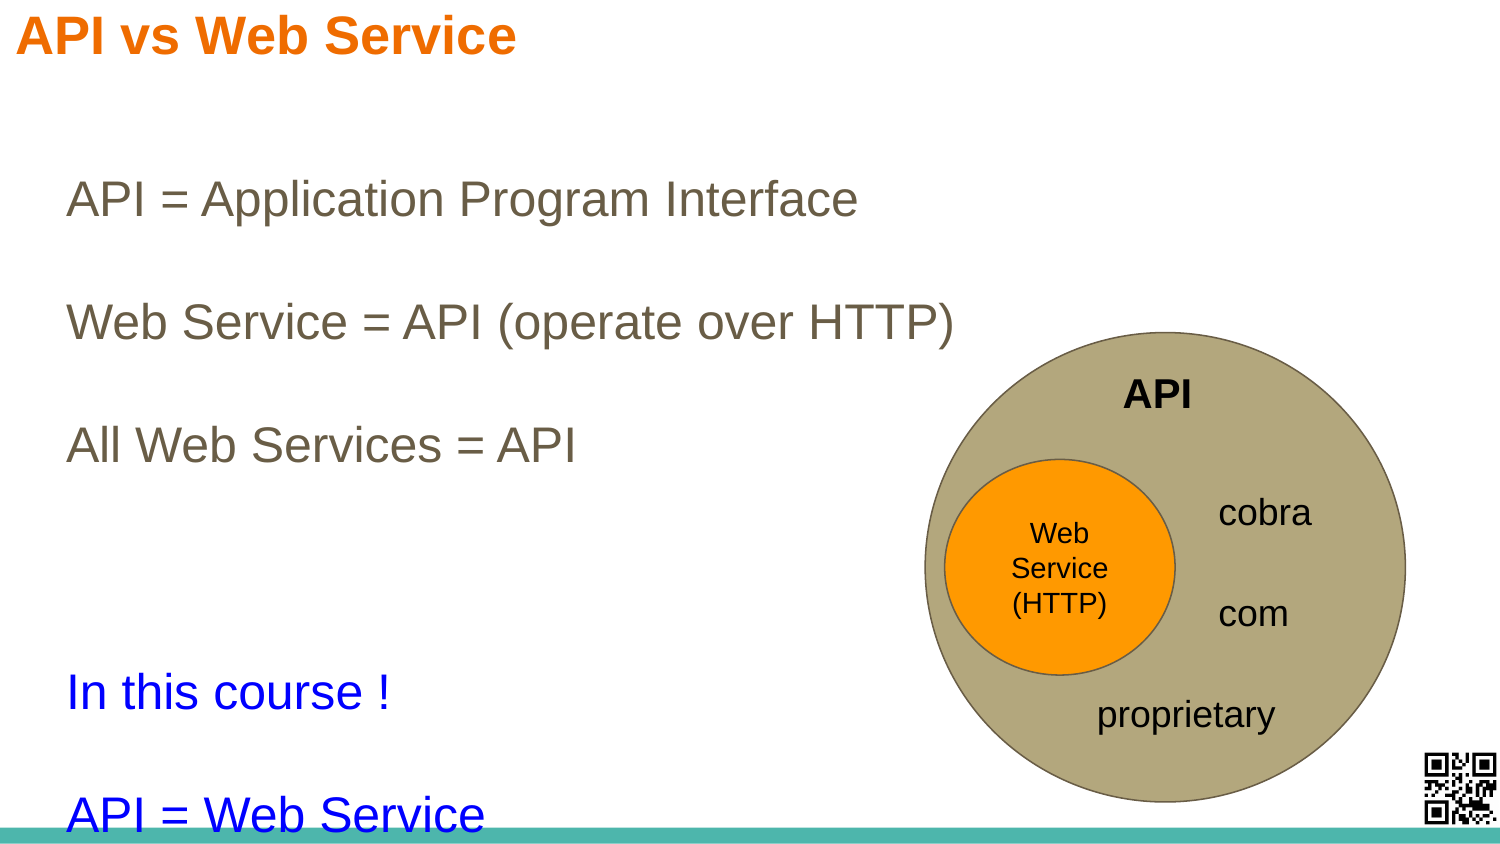

# API vs Web Service
API = Application Program Interface
Web Service = API (operate over HTTP)
All Web Services = API

In this course !
API = Web Service

API
Web Service
(HTTP)
cobra
com
proprietary